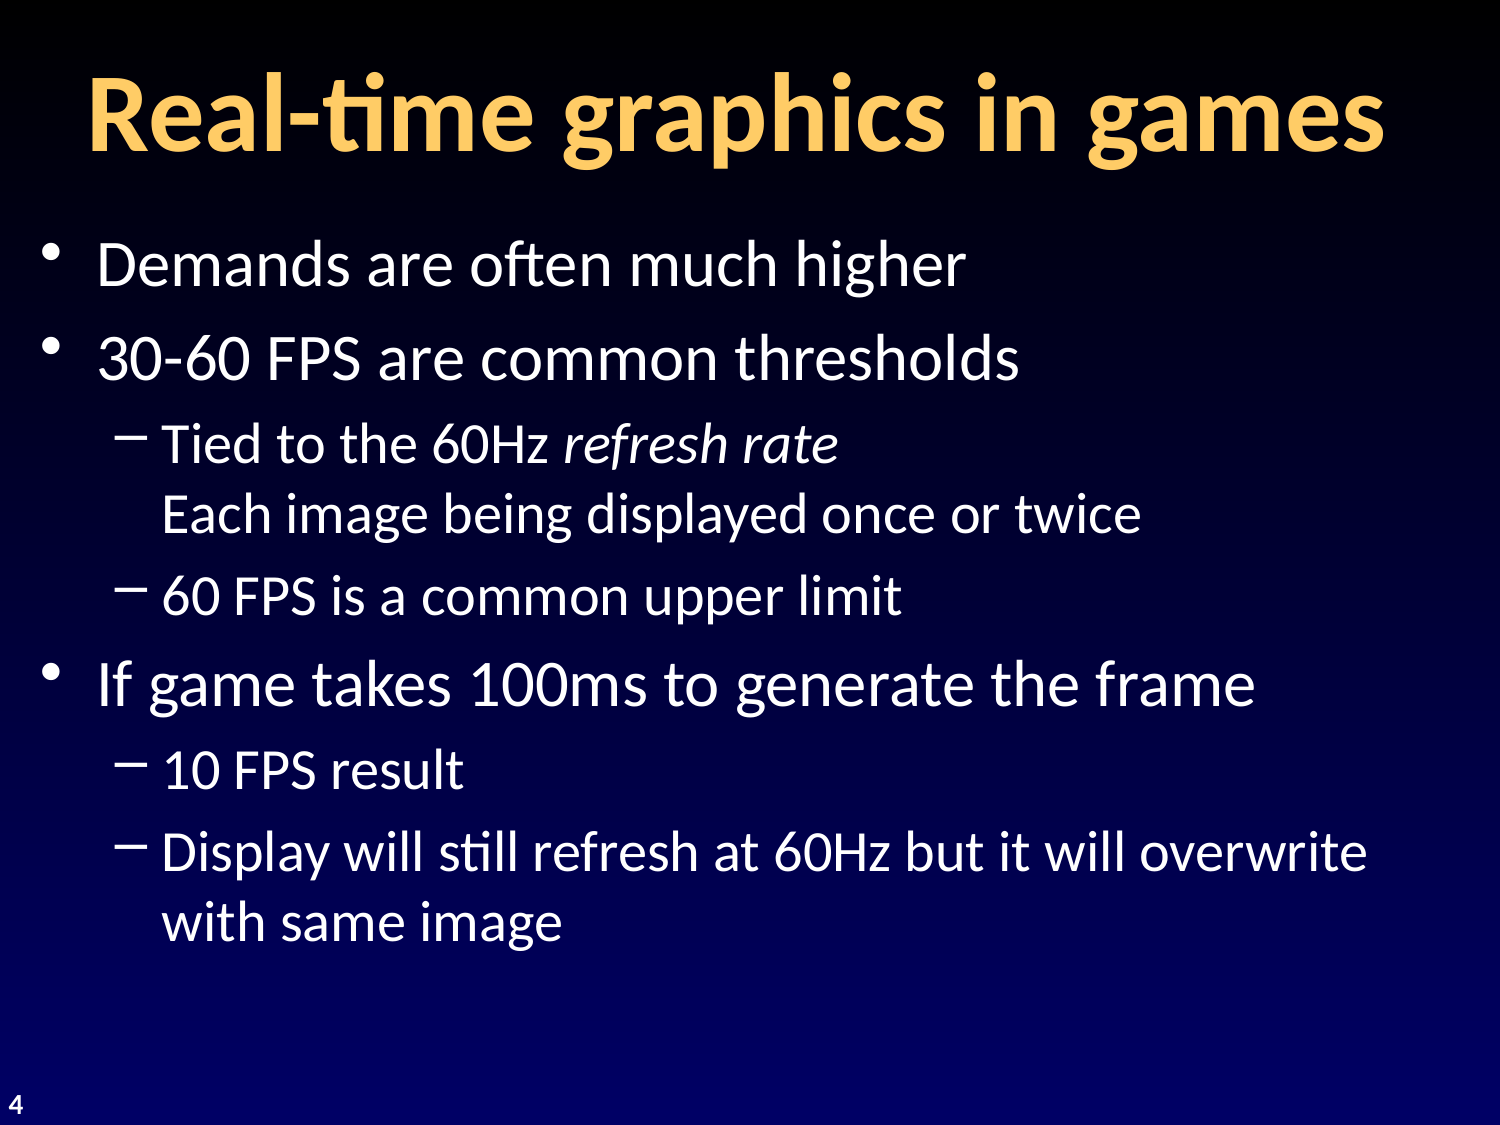

# Real-time graphics in games
Demands are often much higher
30-60 FPS are common thresholds
Tied to the 60Hz refresh rate
Each image being displayed once or twice
60 FPS is a common upper limit
If game takes 100ms to generate the frame
10 FPS result
Display will still refresh at 60Hz but it will overwrite with same image
4